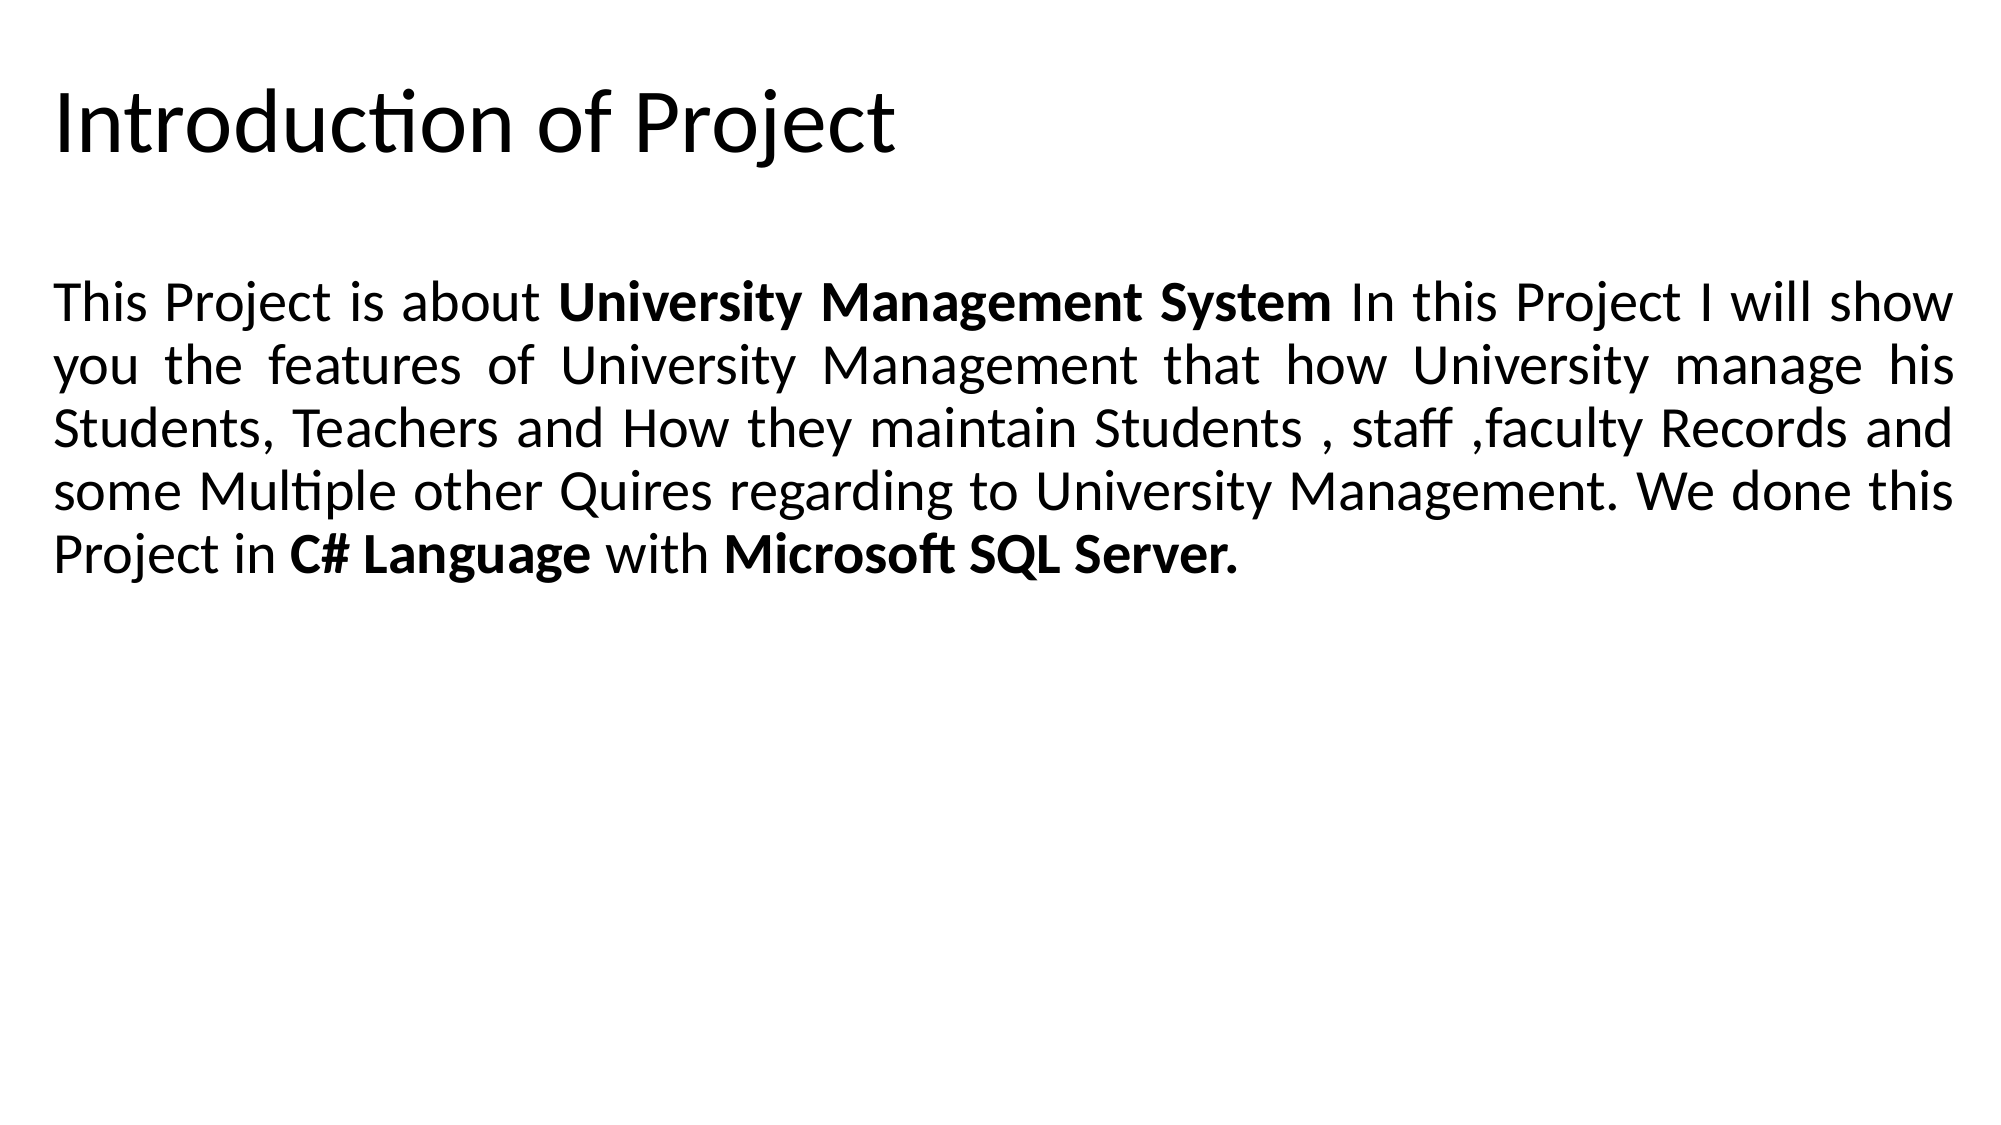

# Introduction of Project
This Project is about University Management System In this Project I will show you the features of University Management that how University manage his Students, Teachers and How they maintain Students , staff ,faculty Records and some Multiple other Quires regarding to University Management. We done this Project in C# Language with Microsoft SQL Server.